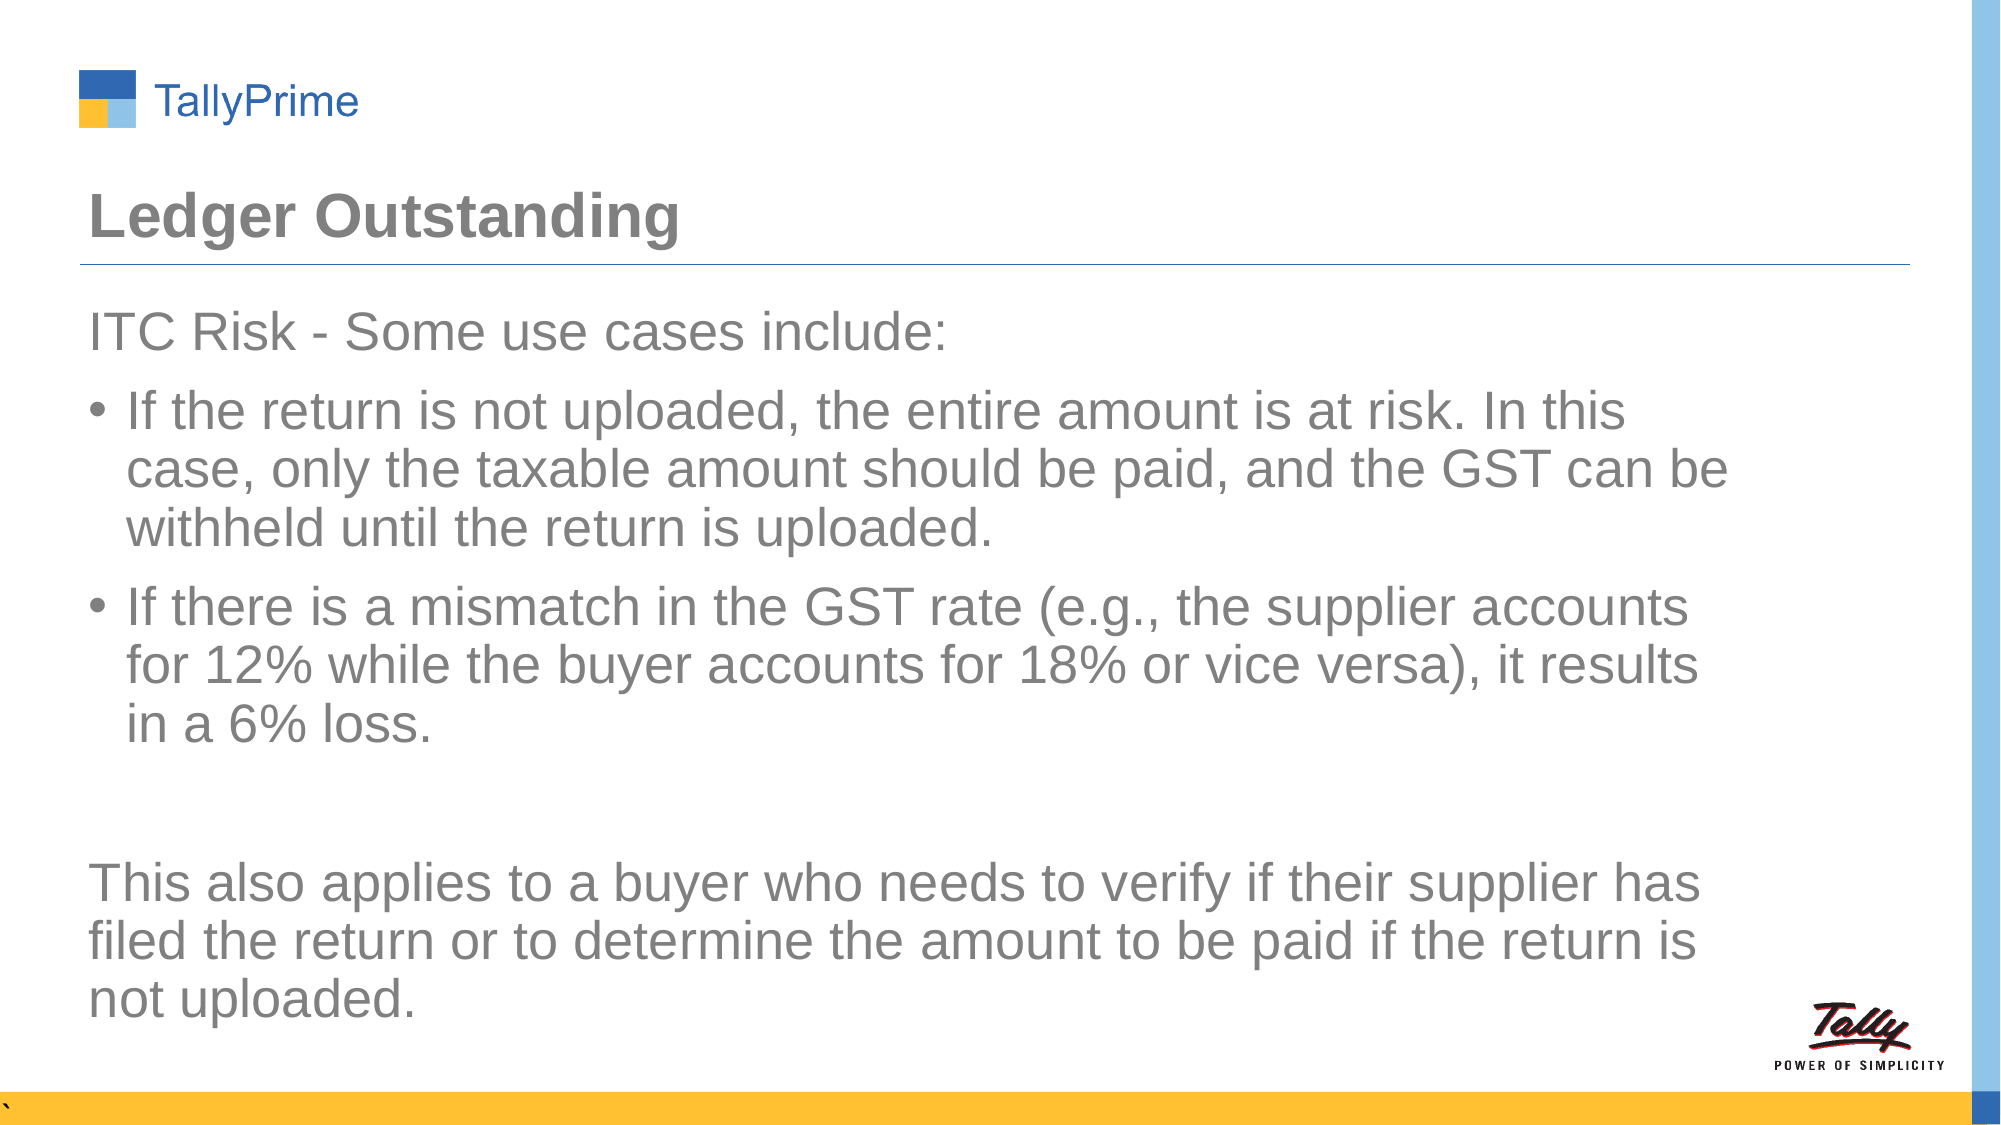

# Ledger Outstanding
ITC Risk - Some use cases include:
If the return is not uploaded, the entire amount is at risk. In this case, only the taxable amount should be paid, and the GST can be withheld until the return is uploaded.
If there is a mismatch in the GST rate (e.g., the supplier accounts for 12% while the buyer accounts for 18% or vice versa), it results in a 6% loss.

This also applies to a buyer who needs to verify if their supplier has filed the return or to determine the amount to be paid if the return is not uploaded.